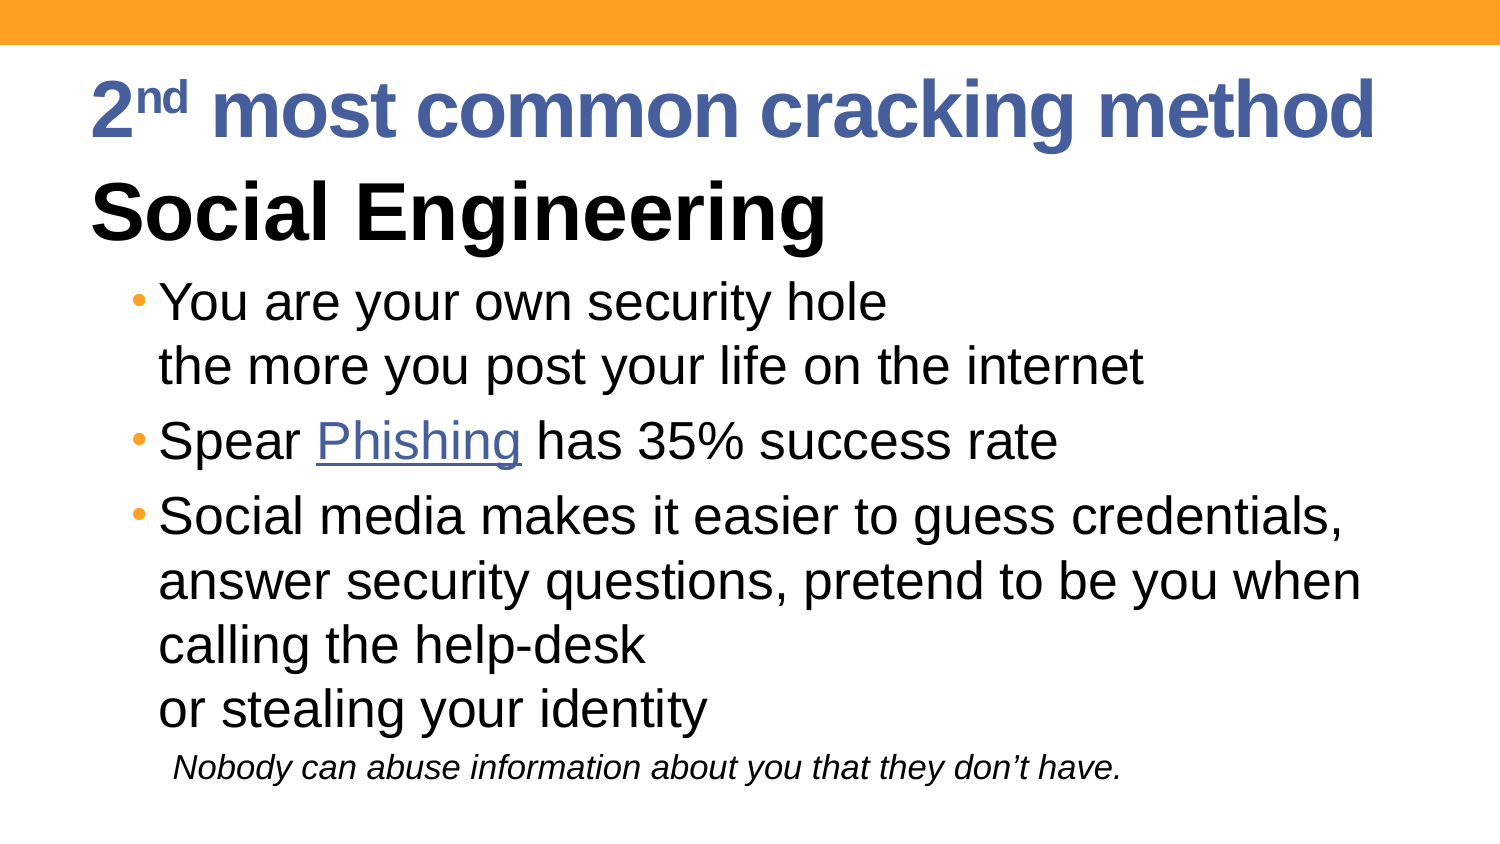

# 2nd most common cracking method
Social Engineering
You are your own security hole
the more you post your life on the internet
Spear Phishing has 35% success rate
Social media makes it easier to guess credentials, answer security questions, pretend to be you when calling the help-desk
or stealing your identity
	Nobody can abuse information about you that they don’t have.